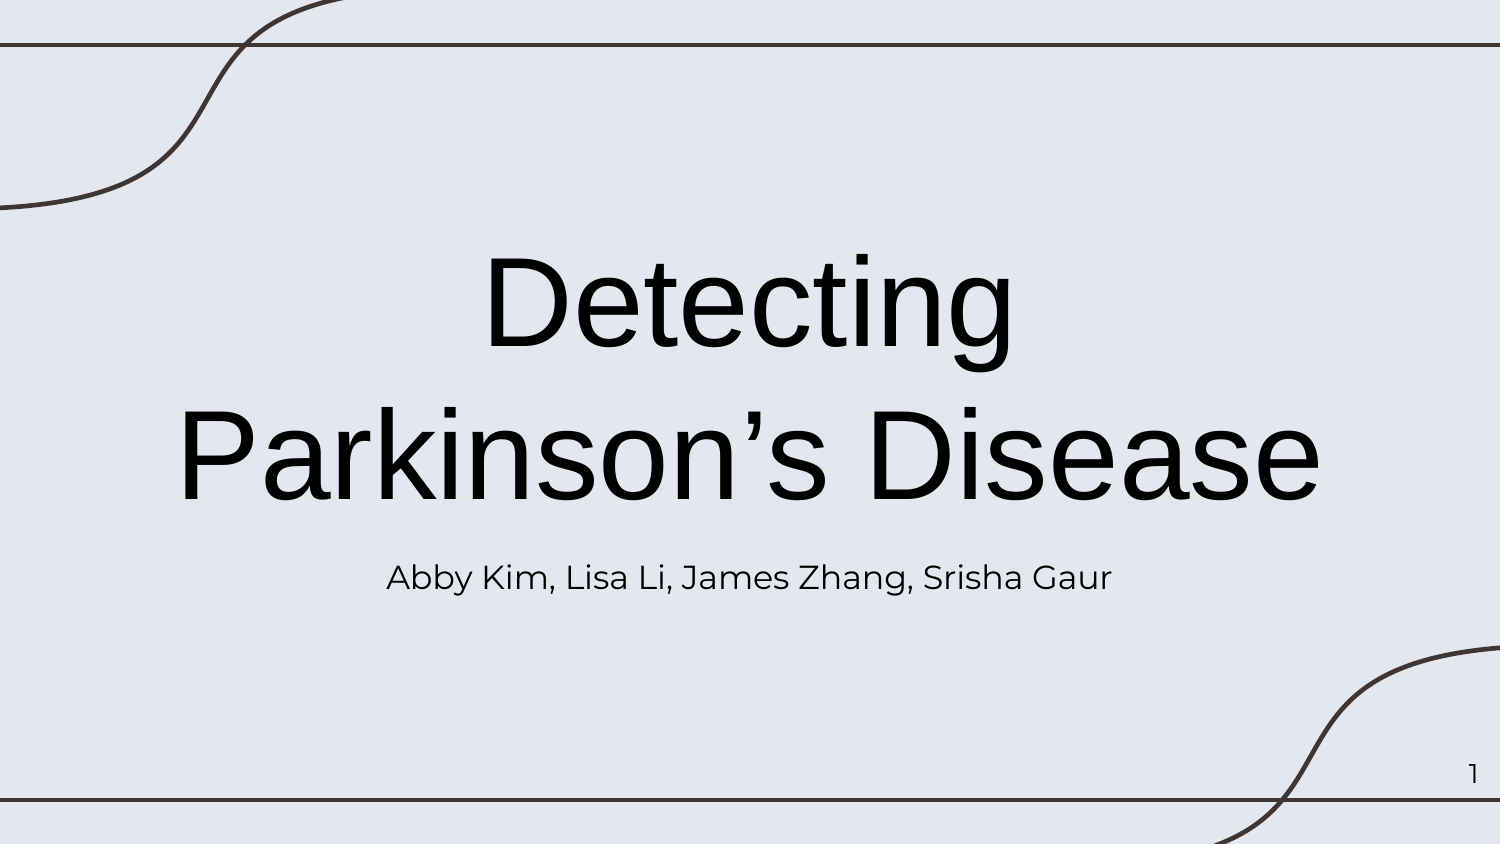

# Detecting
Parkinson’s Disease
Abby Kim, Lisa Li, James Zhang, Srisha Gaur
1